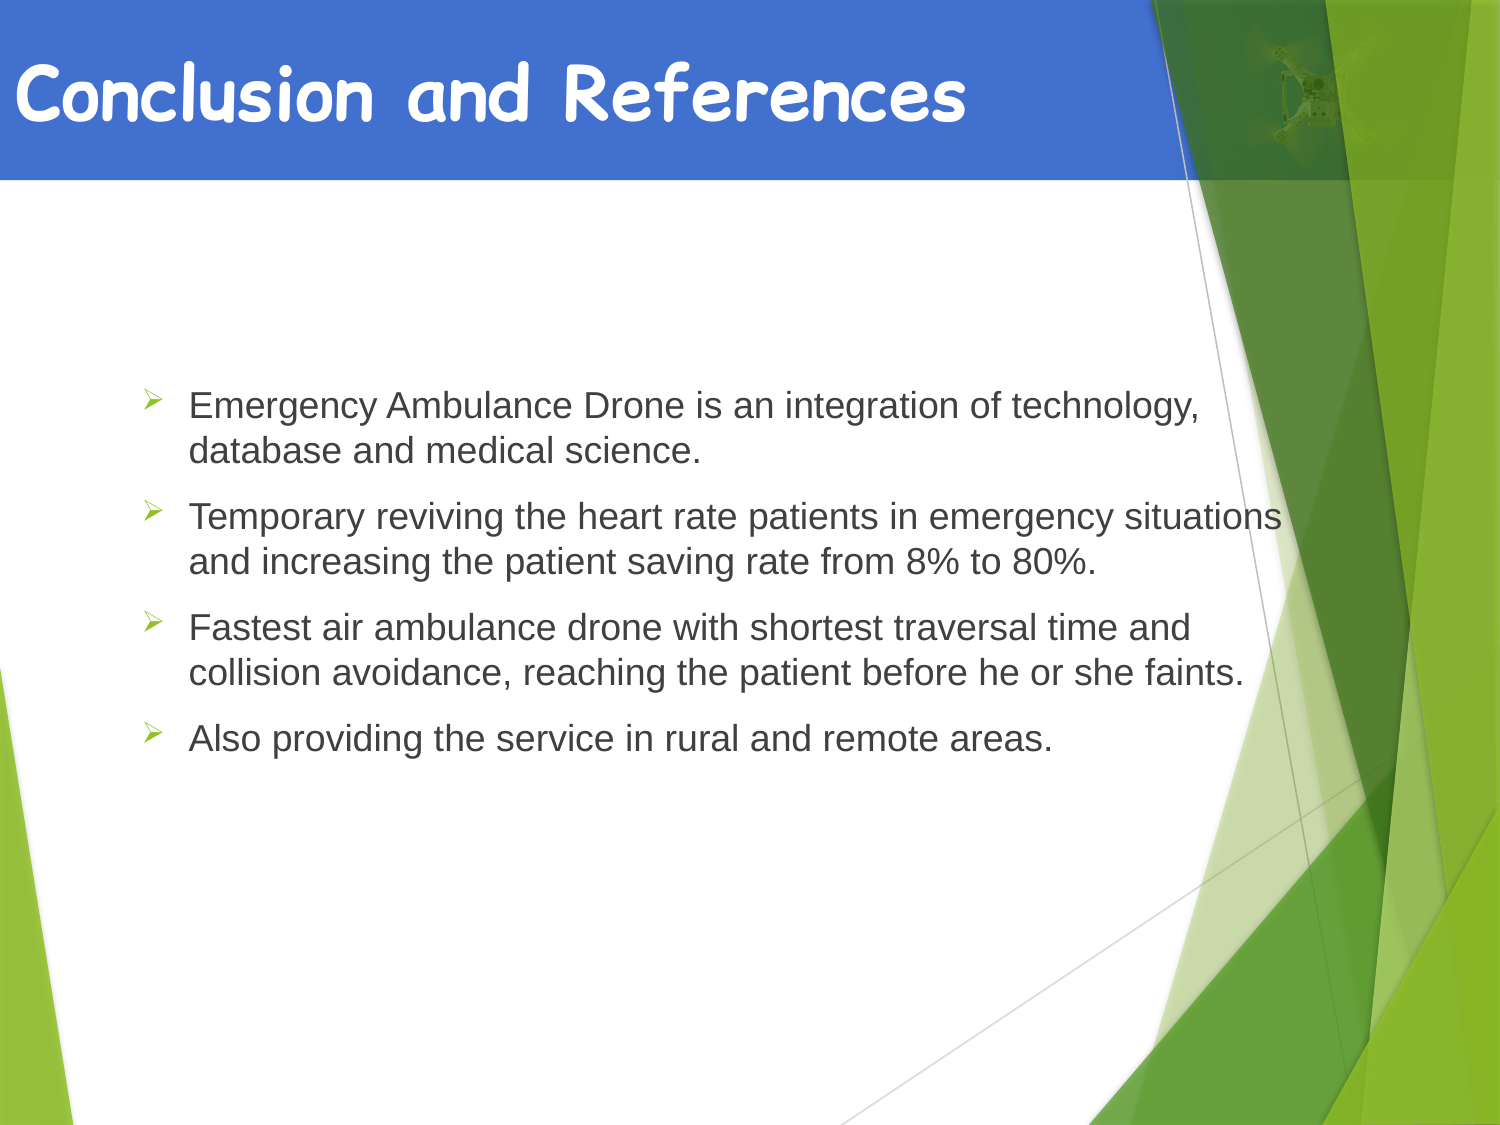

# Conclusion and References

Emergency Ambulance Drone is an integration of technology, database and medical science.
Temporary reviving the heart rate patients in emergency situations and increasing the patient saving rate from 8% to 80%.
Fastest air ambulance drone with shortest traversal time and collision avoidance, reaching the patient before he or she faints.
Also providing the service in rural and remote areas.